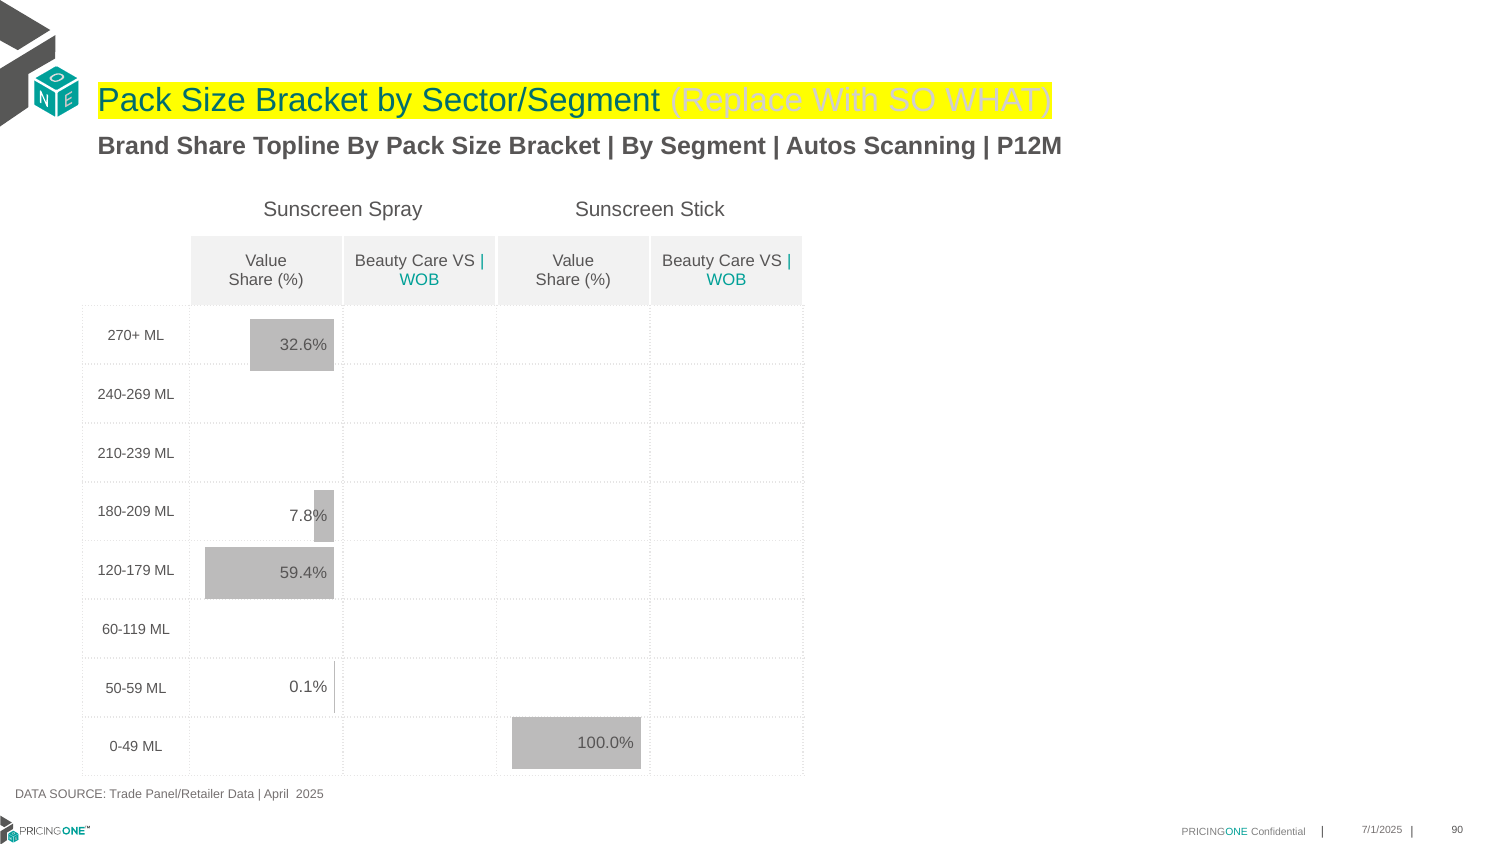

# Pack Size Bracket by Sector/Segment (Replace With SO WHAT)
Brand Share Topline By Pack Size Bracket | By Segment | Autos Scanning | P12M
|  | Sunscreen Spray |  | Sunscreen Stick |  |
| --- | --- | --- | --- | --- |
|  | Value Share (%) | Beauty Care VS | WOB | Value Share (%) | Beauty Care VS | WOB |
| 270+ ML |  |  |  |  |
| 240-269 ML |  |  |  |  |
| 210-239 ML |  |  |  |  |
| 180-209 ML |  |  |  |  |
| 120-179 ML |  |  |  |  |
| 60-119 ML |  |  |  |  |
| 50-59 ML |  |  |  |  |
| 0-49 ML |  |  |  |  |

### Chart

| Category | Sunscreen Stick | Autos Scanning |
|---|---|
| None | None |

### Chart

| Category | Sunscreen Stick | Autos Scanning |
|---|---|
| None | None |

### Chart

| Category | Sunscreen Spray | Autos Scanning |
|---|---|
| None | 0.32639617657950515 |

### Chart

| Category | Sunscreen Spray | Autos Scanning |
|---|---|
| None | None |
DATA SOURCE: Trade Panel/Retailer Data | April  2025

7/1/2025
90